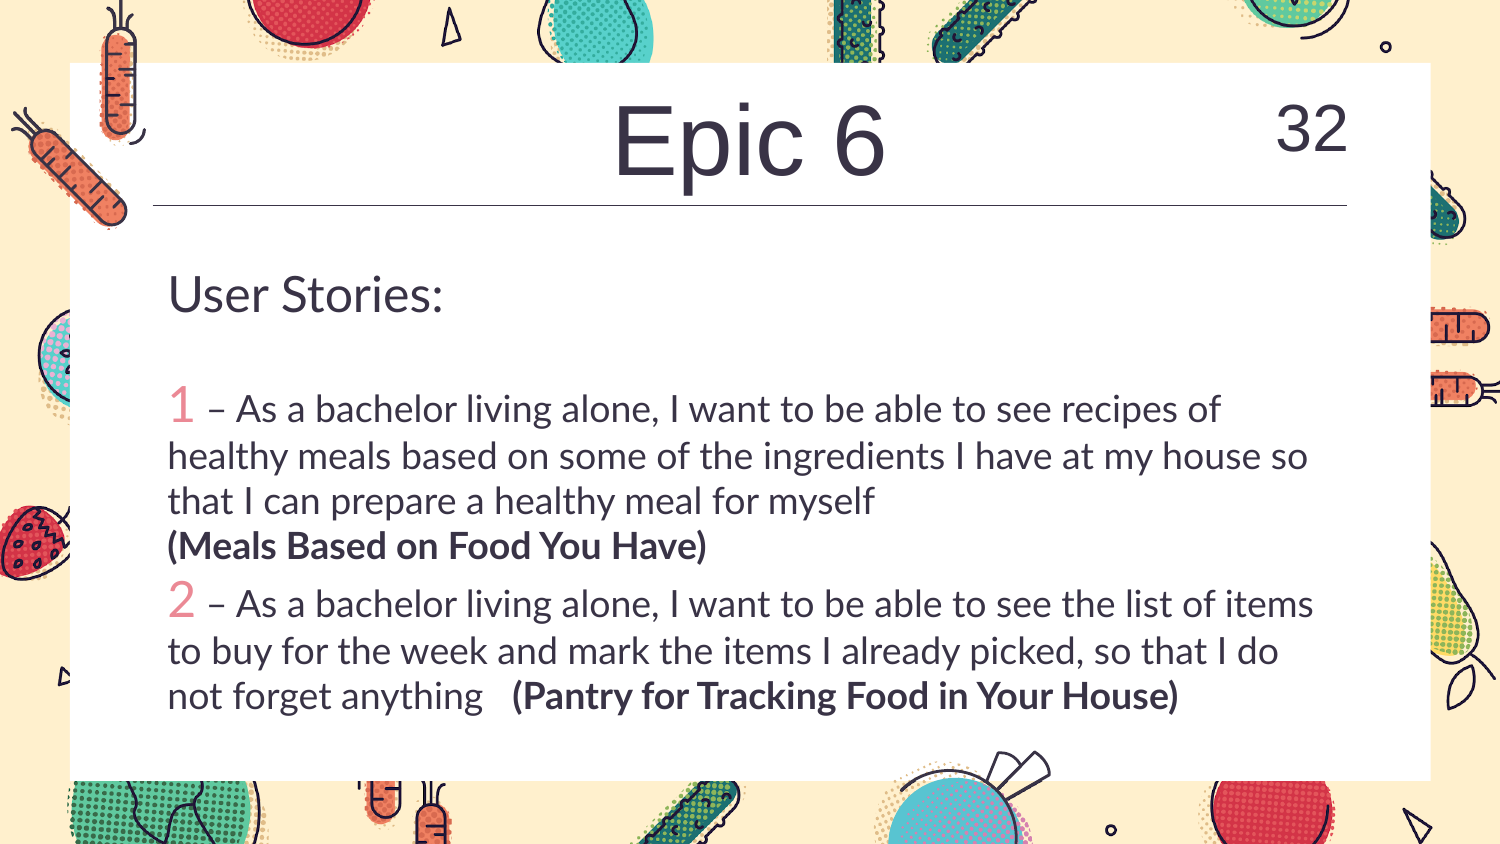

# Epic 6
32
User Stories:

1 – As a bachelor living alone, I want to be able to see recipes of healthy meals based on some of the ingredients I have at my house so that I can prepare a healthy meal for myself
(Meals Based on Food You Have)
2 – As a bachelor living alone, I want to be able to see the list of items to buy for the week and mark the items I already picked, so that I do not forget anything   (Pantry for Tracking Food in Your House)